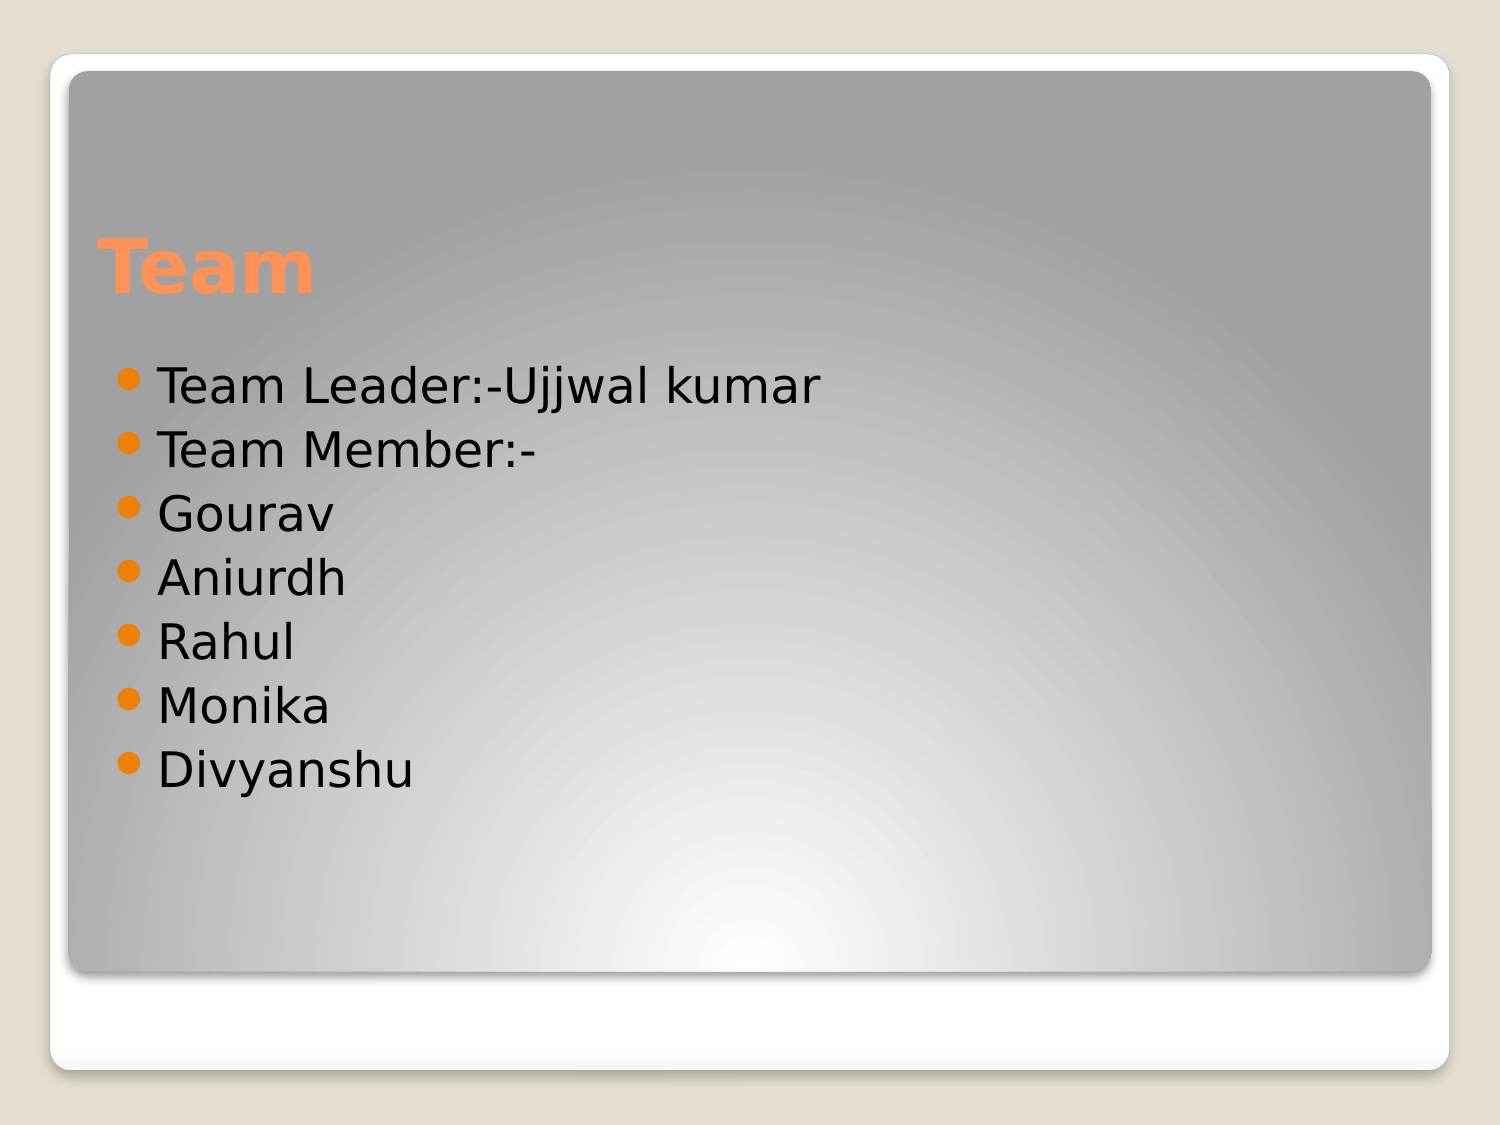

# Team
Team Leader:-Ujjwal kumar
Team Member:-
Gourav
Aniurdh
Rahul
Monika
Divyanshu